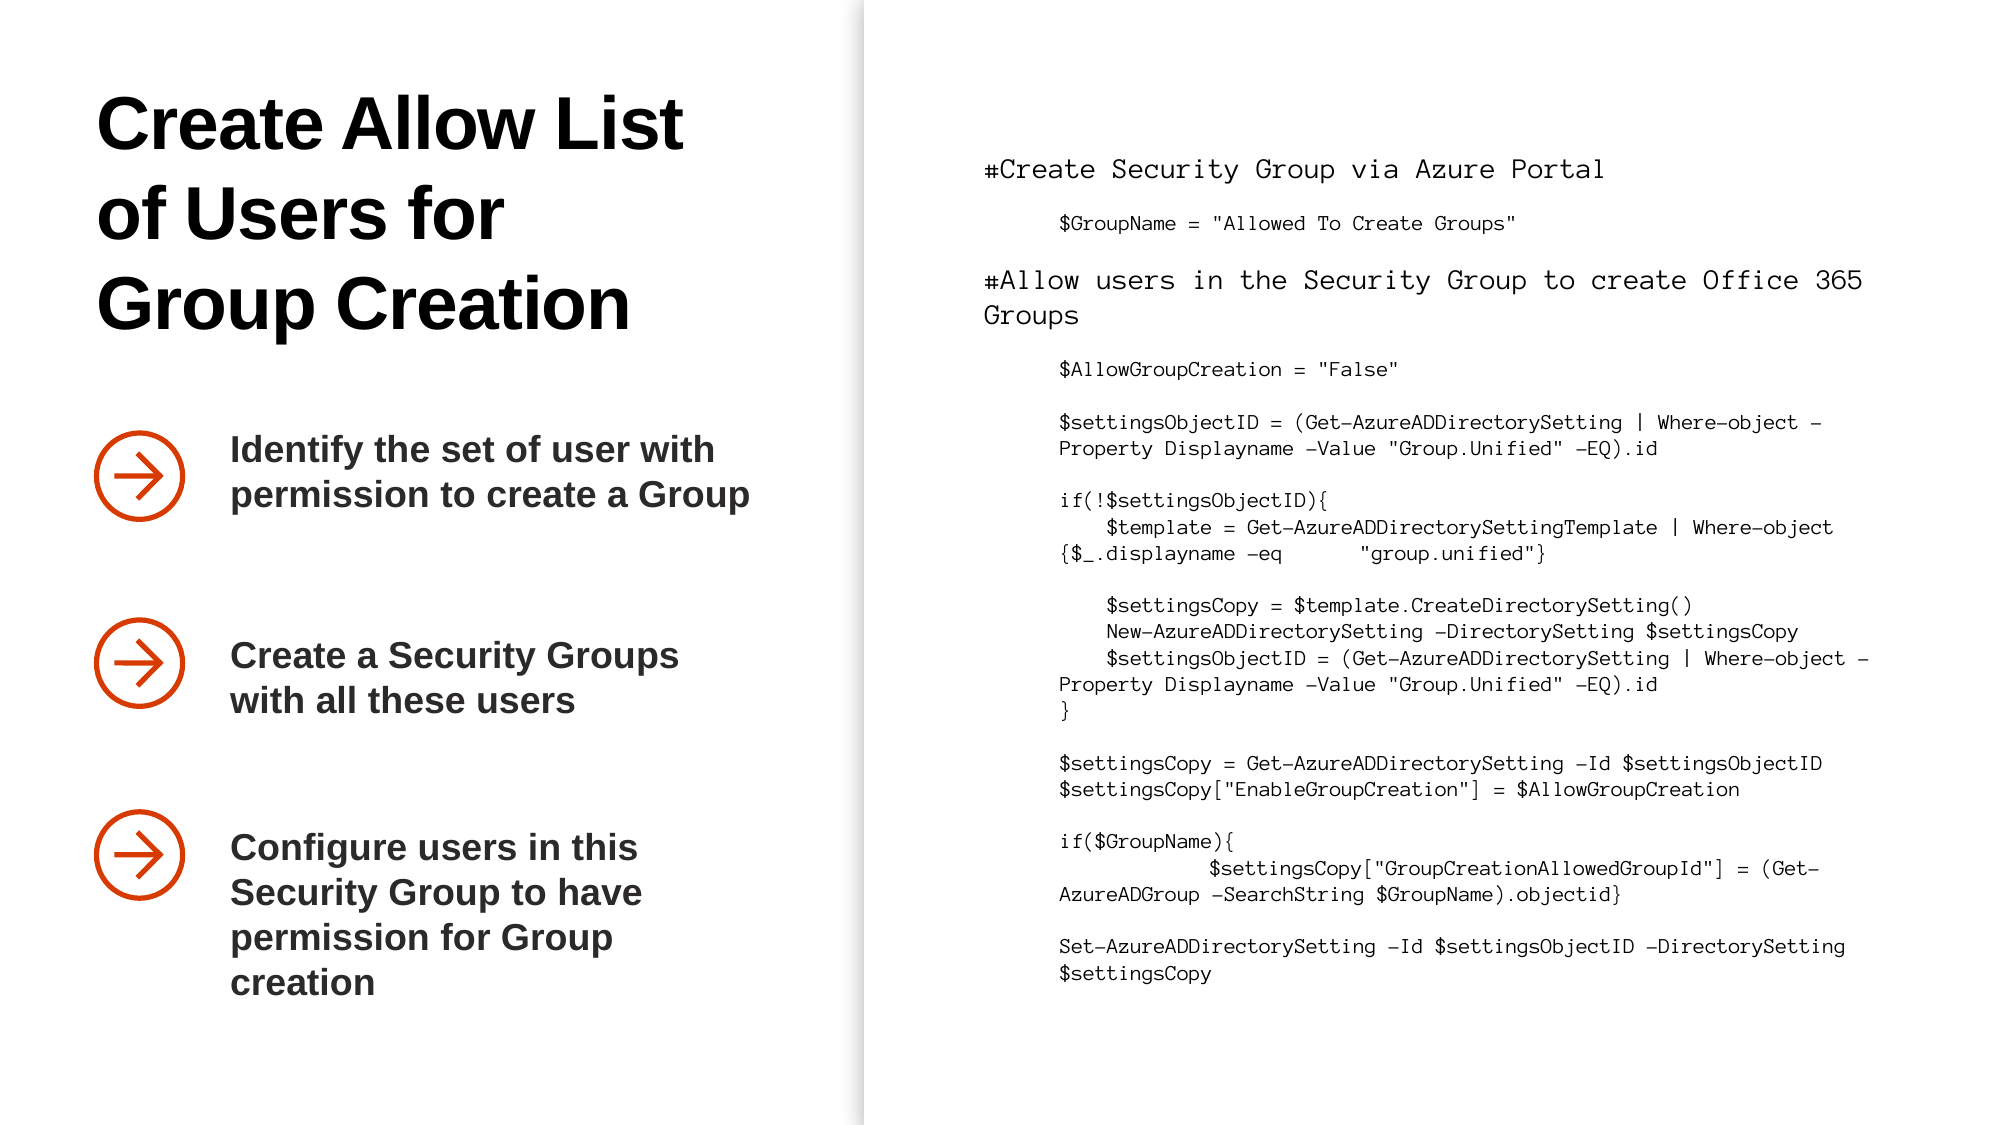

# Create Allow List of Users for Group Creation
#Create Security Group via Azure Portal
$GroupName = "Allowed To Create Groups"
#Allow users in the Security Group to create Office 365 Groups
$AllowGroupCreation = "False"

$settingsObjectID = (Get-AzureADDirectorySetting | Where-object -Property Displayname -Value "Group.Unified" -EQ).id

if(!$settingsObjectID){
    $template = Get-AzureADDirectorySettingTemplate | Where-object {$_.displayname -eq 	"group.unified"}

    $settingsCopy = $template.CreateDirectorySetting()
    New-AzureADDirectorySetting -DirectorySetting $settingsCopy
    $settingsObjectID = (Get-AzureADDirectorySetting | Where-object -Property Displayname -Value "Group.Unified" -EQ).id
}

$settingsCopy = Get-AzureADDirectorySetting -Id $settingsObjectID
$settingsCopy["EnableGroupCreation"] = $AllowGroupCreation

if($GroupName){
	$settingsCopy["GroupCreationAllowedGroupId"] = (Get-AzureADGroup -SearchString $GroupName).objectid}

Set-AzureADDirectorySetting -Id $settingsObjectID -DirectorySetting $settingsCopy

Identify the set of user with permission to create a Group

Create a Security Groups with all these users

Configure users in this Security Group to have permission for Group creation